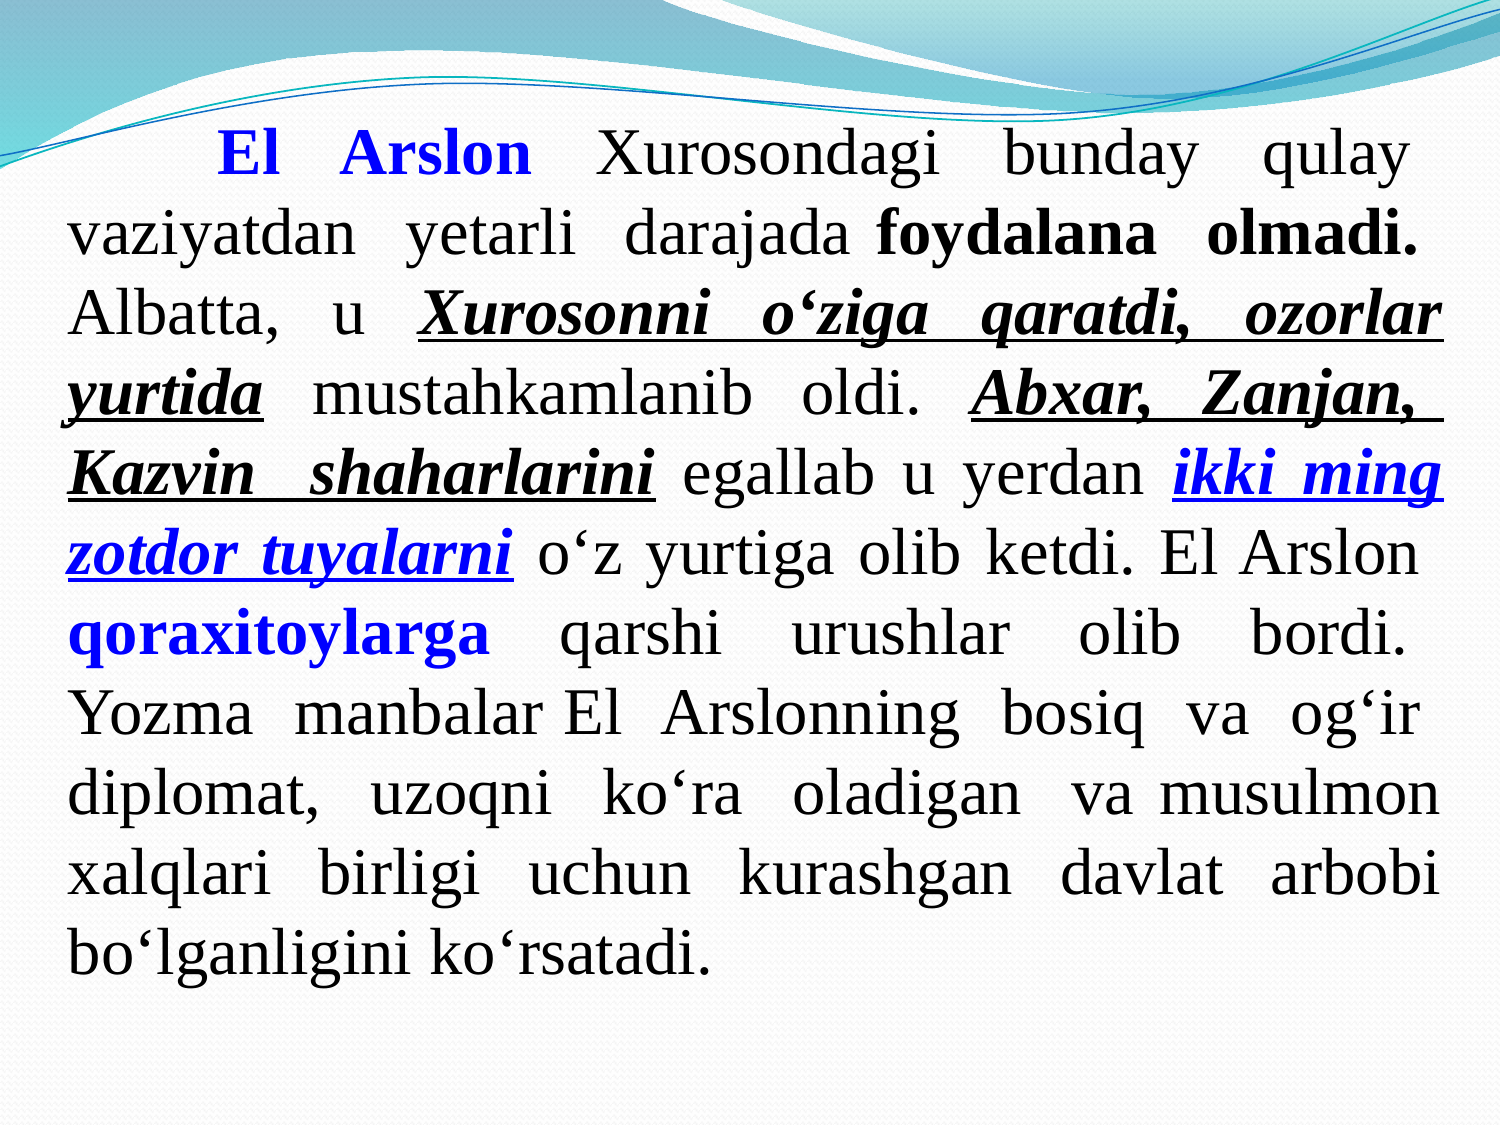

El  Arslon  Xurosondagi  bunday  qulay  vaziyatdan  yеtarli  darajada foydalana  olmadi.  Albatta,  u  Xurosonni  o‘ziga  qaratdi,  ozorlar yurtida  mustahkamlanib  oldi.  Abxar,  Zanjan,  Kazvin  shaharlarini egallab u yеrdan ikki ming zotdor tuyalarni o‘z yurtiga olib kеtdi. El Arslon  qoraxitoylarga  qarshi  urushlar  olib  bordi.  Yozma  manbalar El  Arslonning  bosiq  va  og‘ir  diplomat,  uzoqni  ko‘ra  oladigan  va musulmon xalqlari birligi uchun kurashgan davlat arbobi bo‘lganligini ko‘rsatadi.